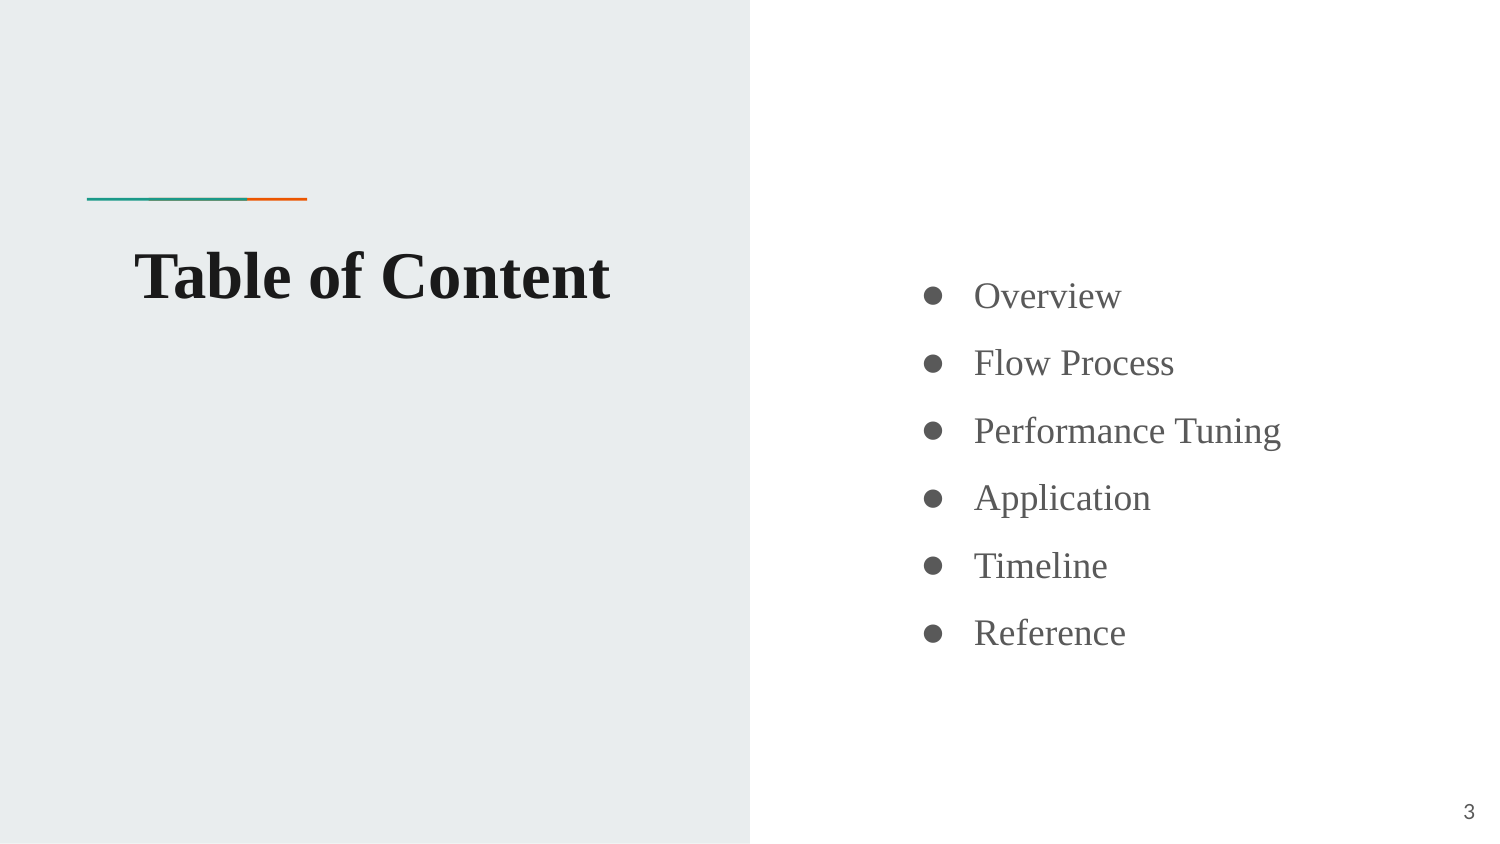

# Table of Content

Overview
Flow Process
Performance Tuning
Application
Timeline
Reference

3